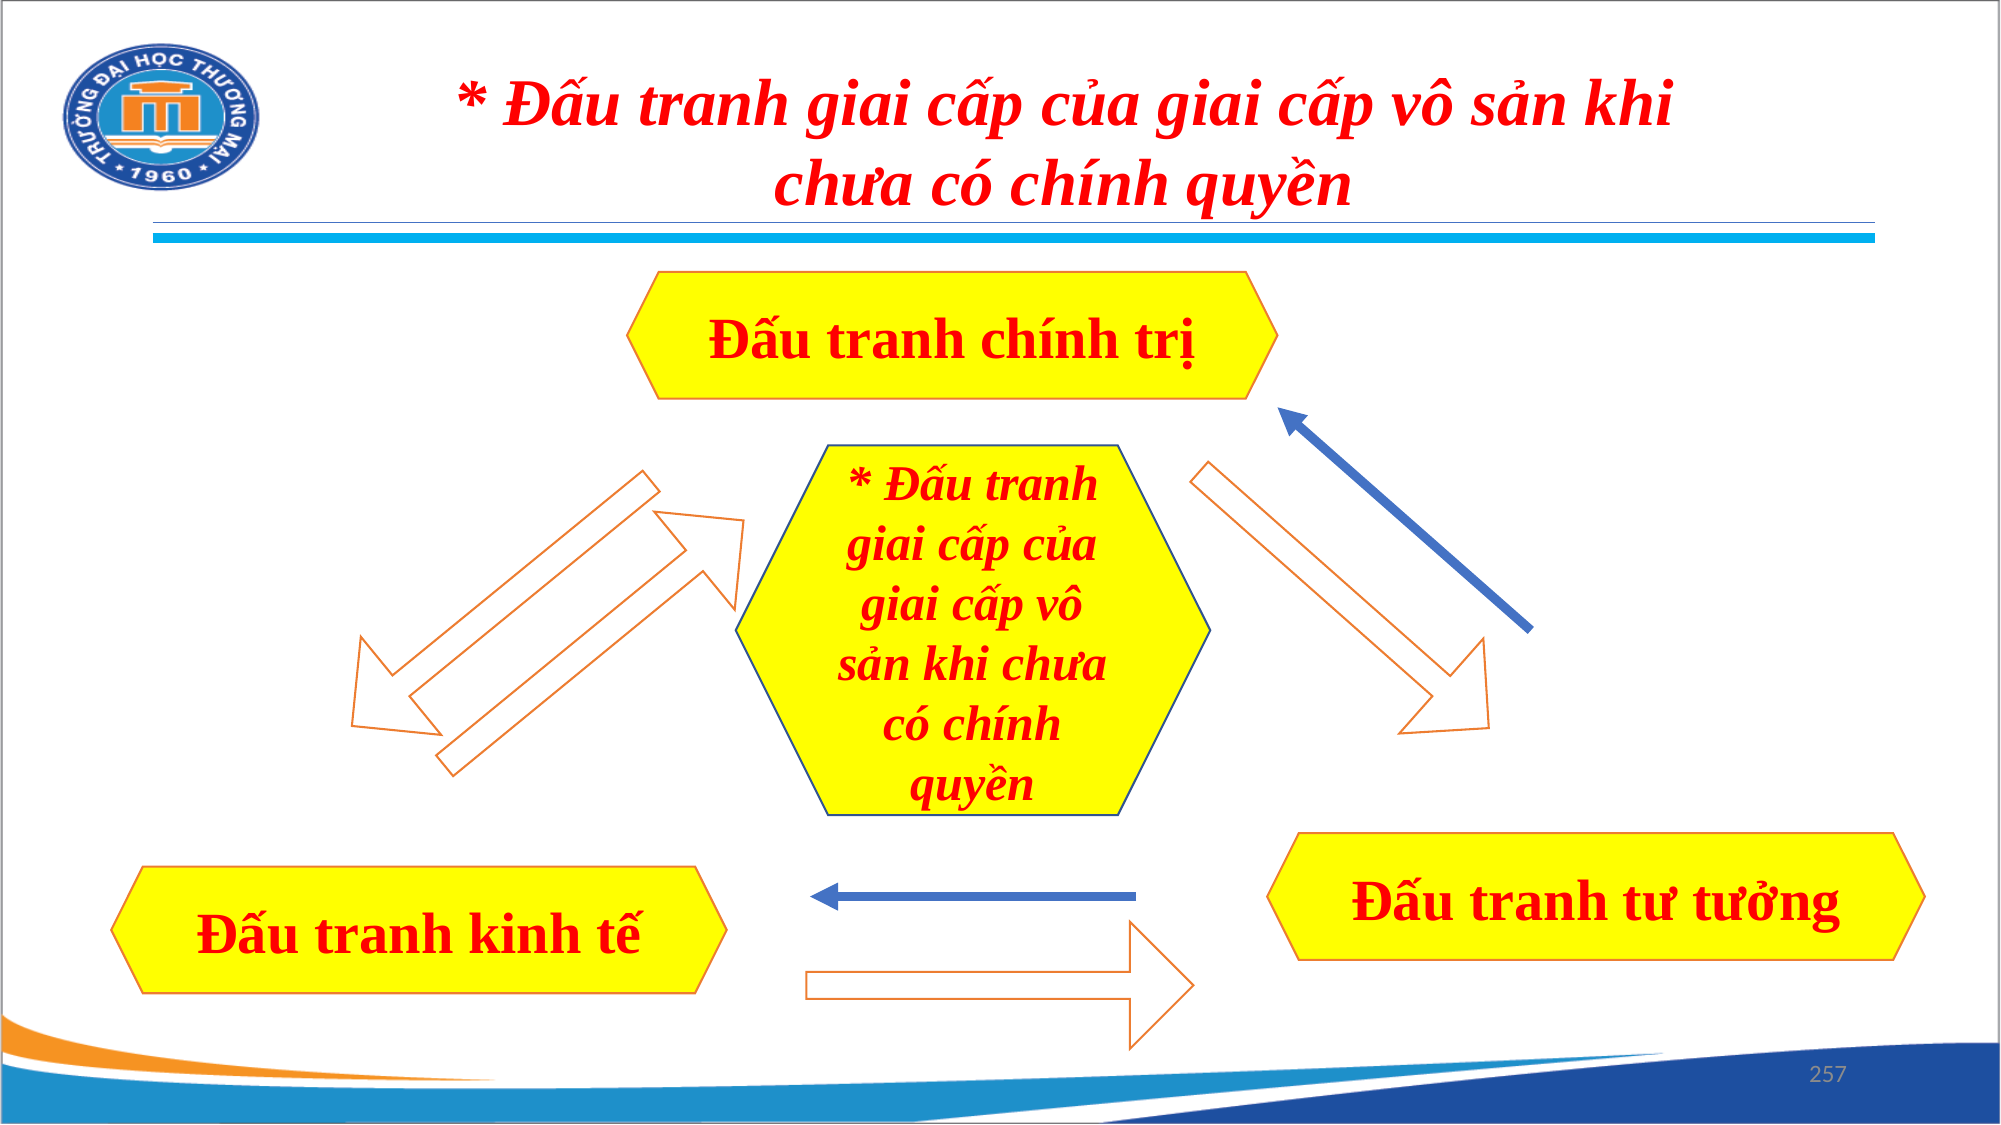

* Đấu tranh giai cấp của giai cấp vô sản khi chưa có chính quyền
Đấu tranh chính trị

* Đấu tranh giai cấp của giai cấp vô sản khi chưa có chính quyền

Đấu tranh tư tưởng
Đấu tranh kinh tế
257